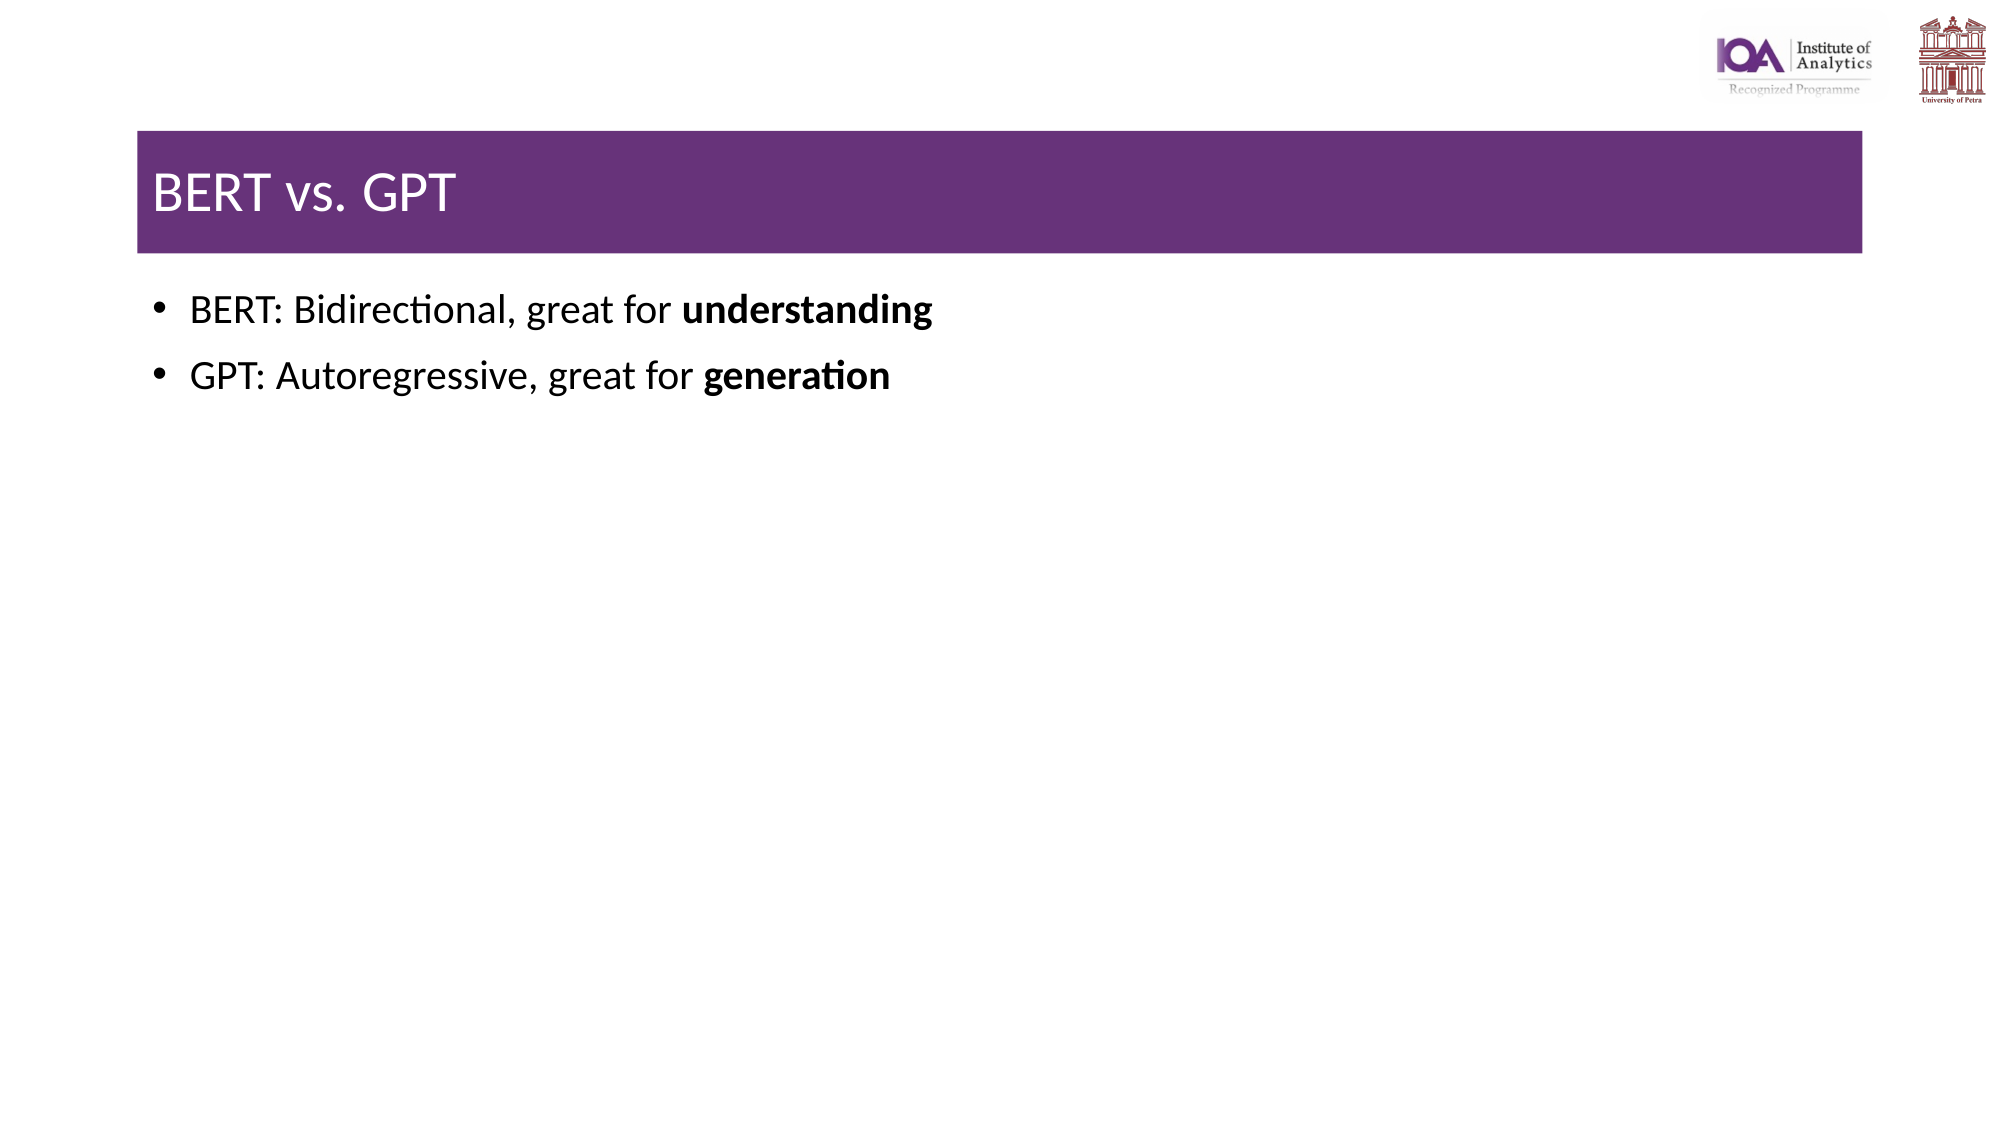

# BERT vs. GPT
BERT: Bidirectional, great for understanding
GPT: Autoregressive, great for generation